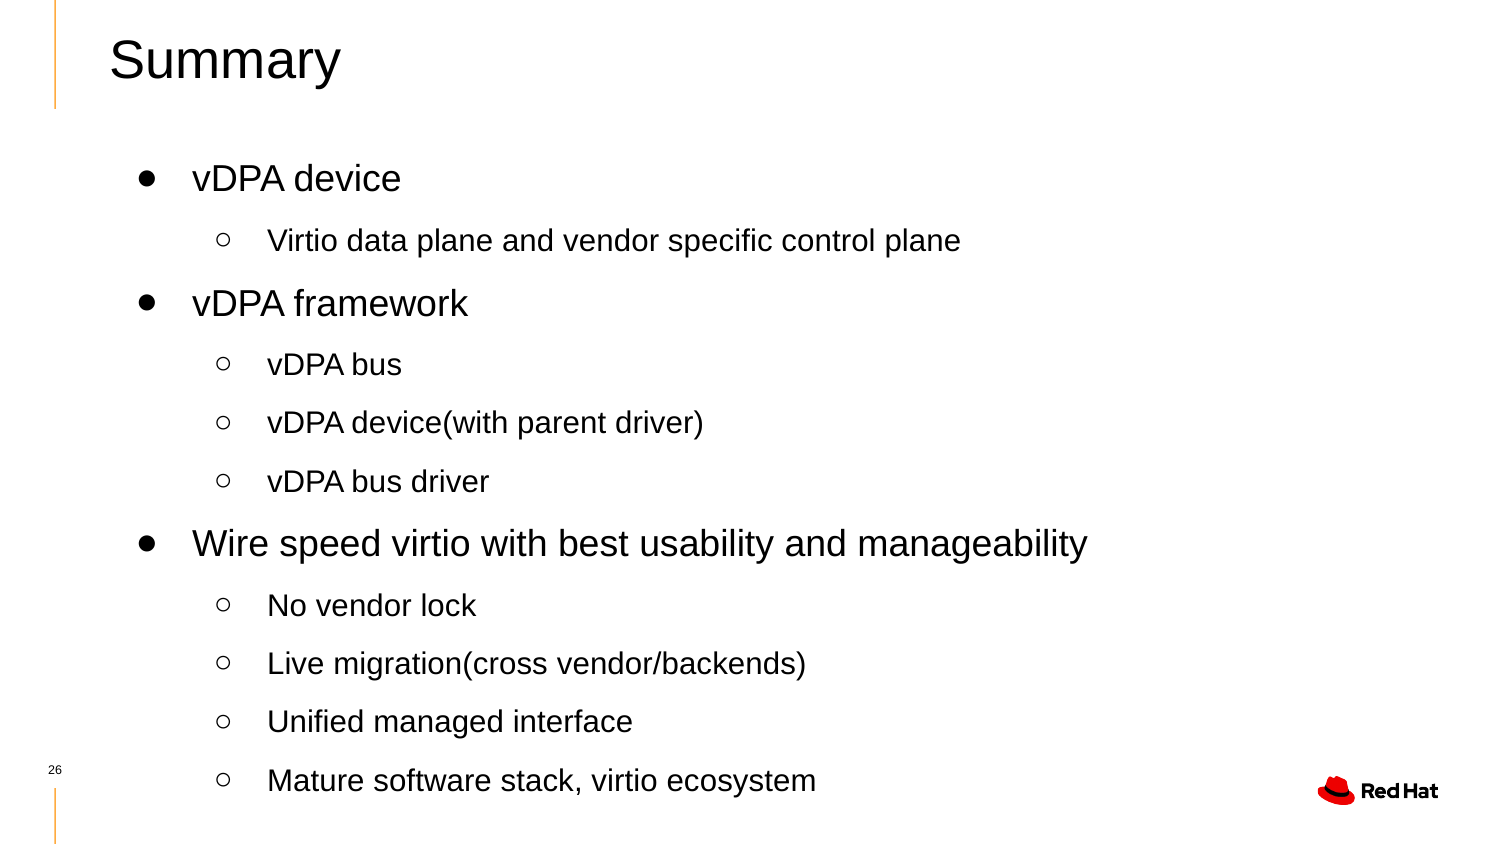

Summary
vDPA device
Virtio data plane and vendor specific control plane
vDPA framework
vDPA bus
vDPA device(with parent driver)
vDPA bus driver
Wire speed virtio with best usability and manageability
No vendor lock
Live migration(cross vendor/backends)
Unified managed interface
Mature software stack, virtio ecosystem
26